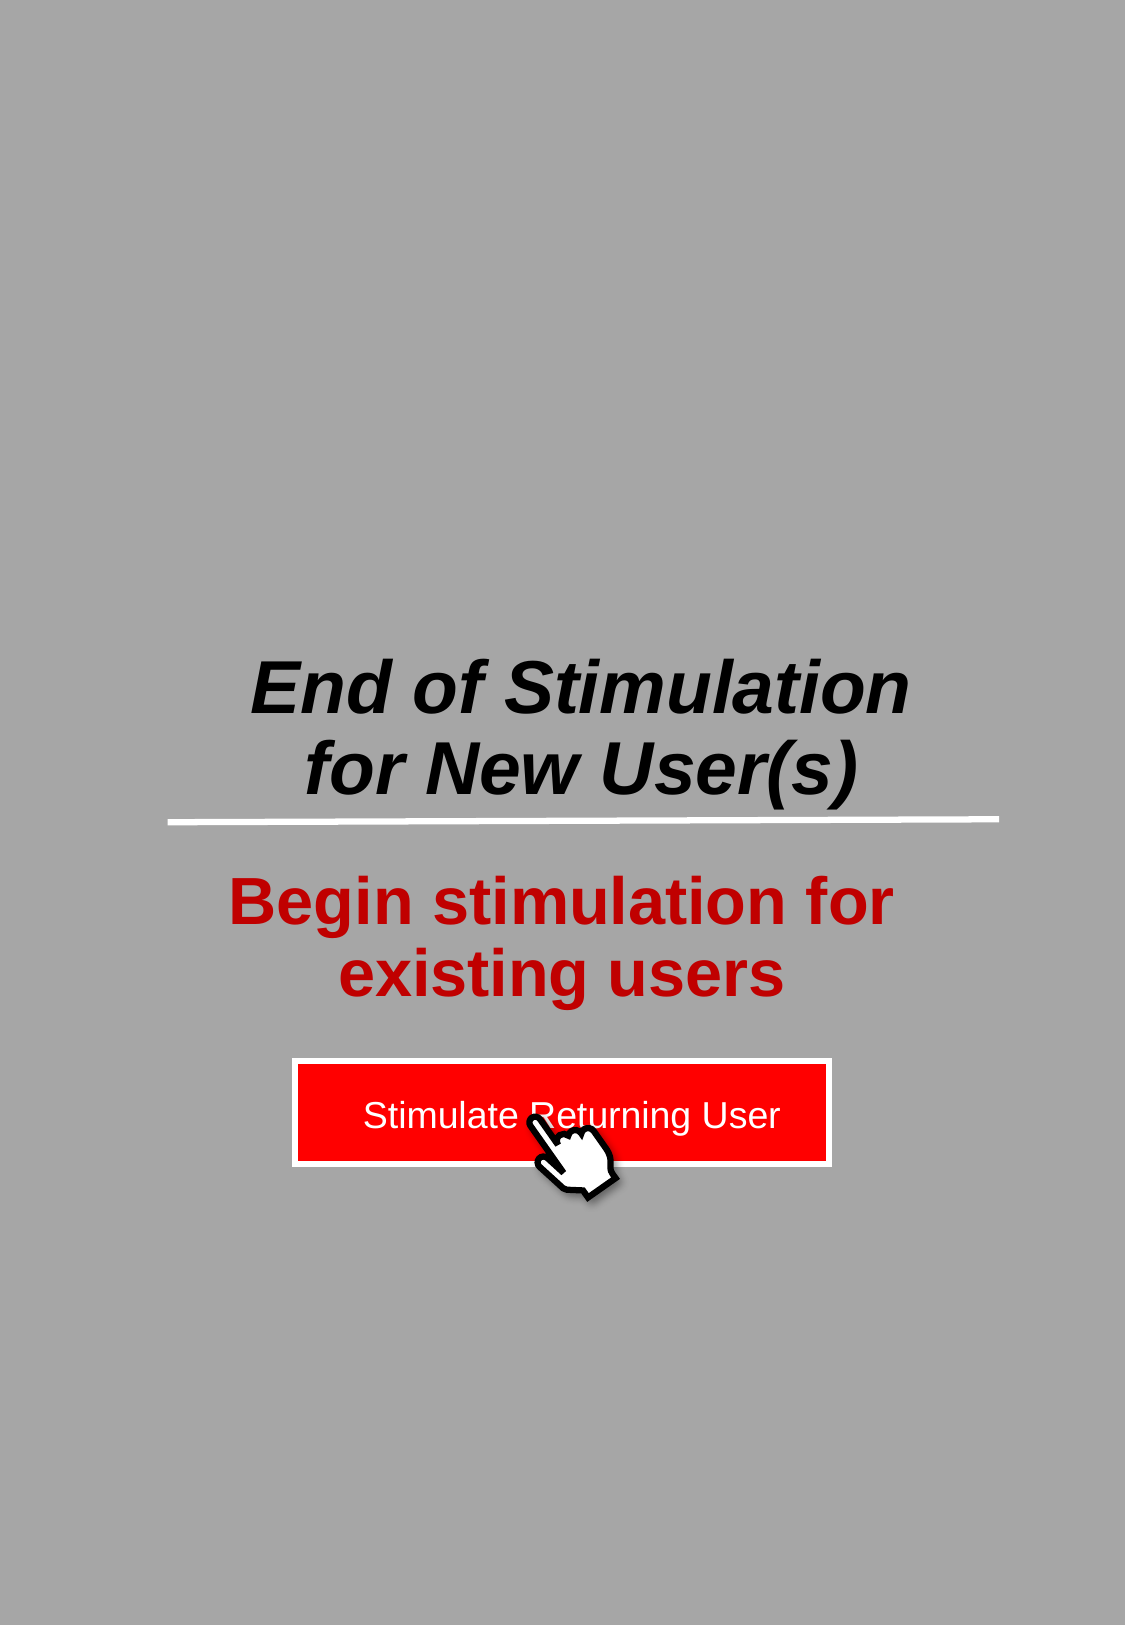

End of Stimulation for New User(s)
Begin stimulation for existing users

Stimulate Returning User

10am 2pm 6pm 9pm